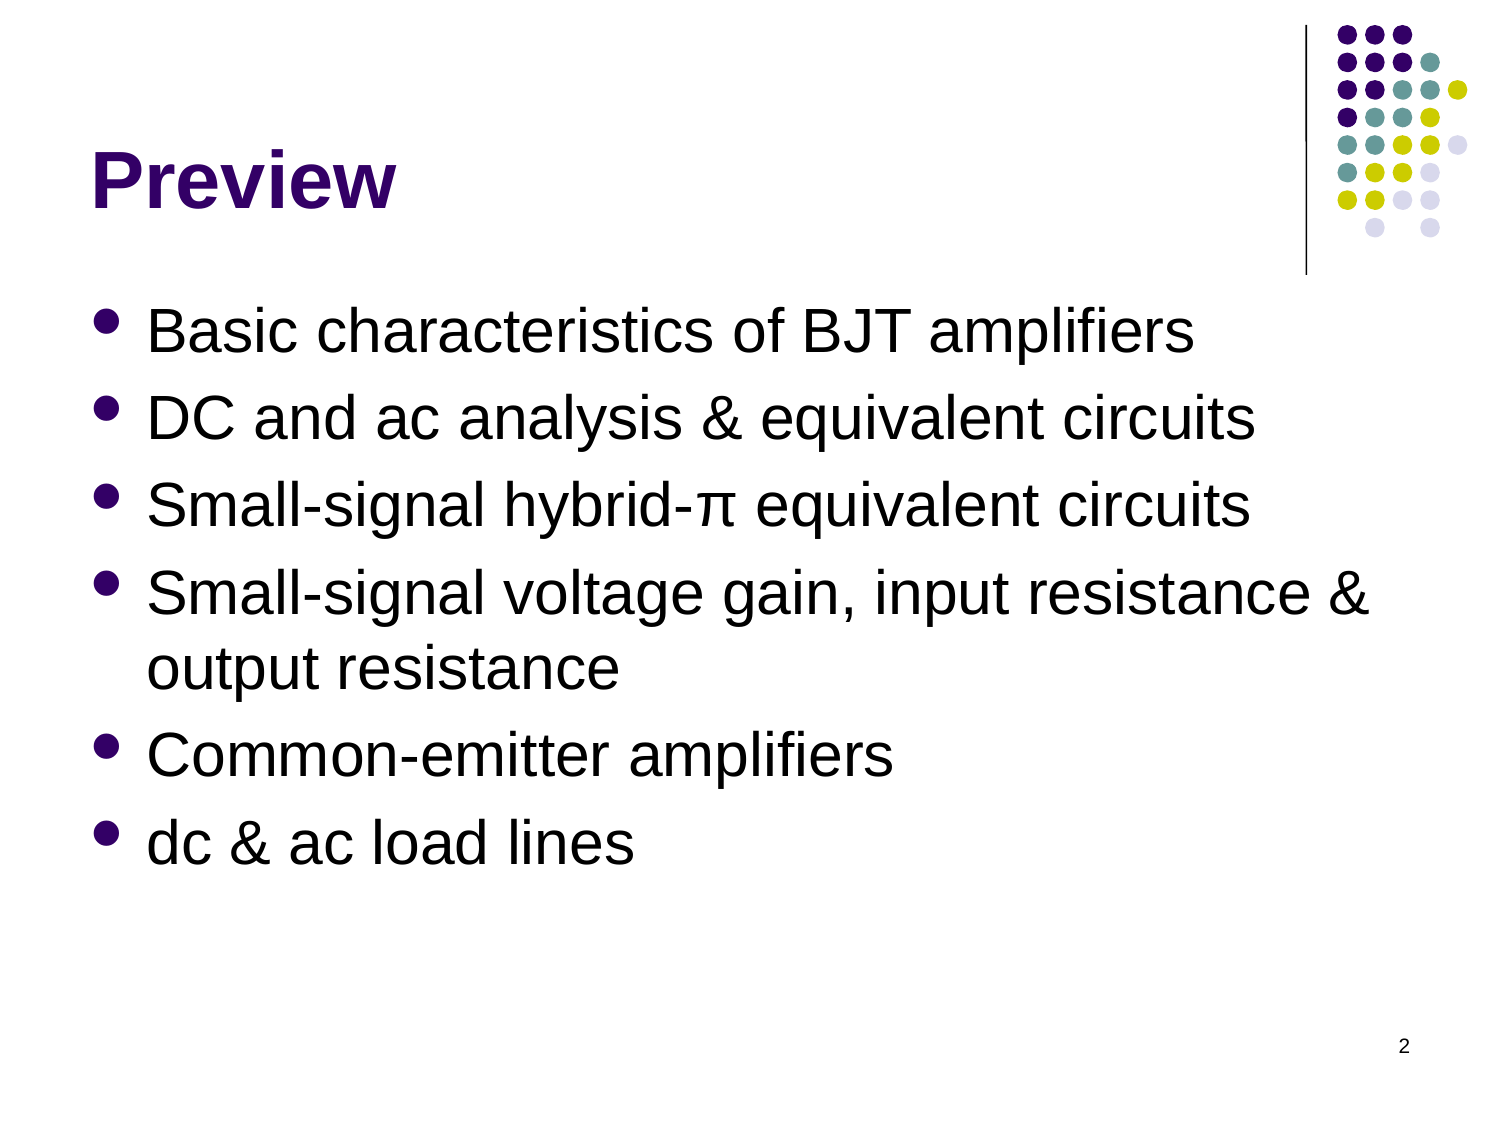

# Preview
Basic characteristics of BJT amplifiers
DC and ac analysis & equivalent circuits
Small-signal hybrid-π equivalent circuits
Small-signal voltage gain, input resistance & output resistance
Common-emitter amplifiers
dc & ac load lines
2